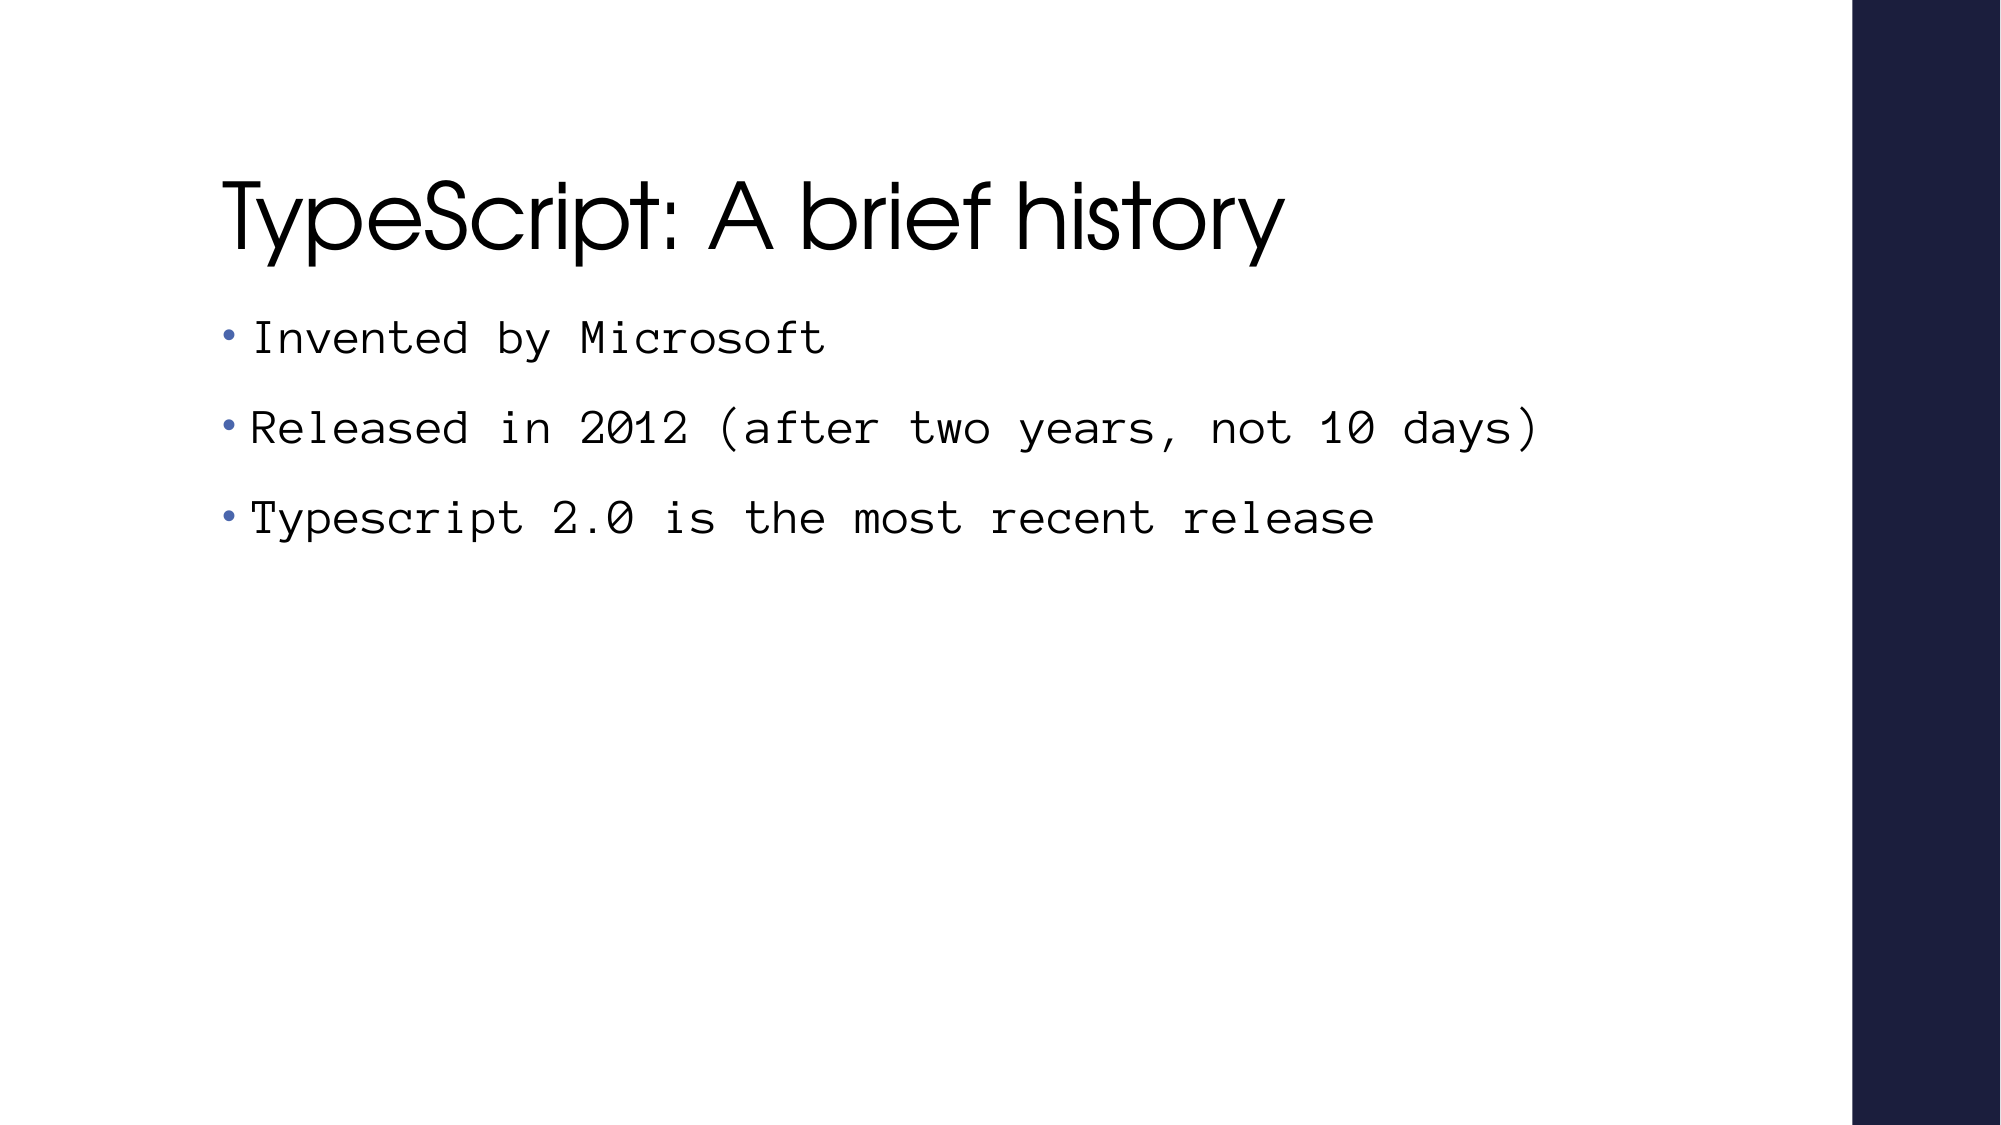

# TypeScript: A brief history
Invented by Microsoft
Released in 2012 (after two years, not 10 days)
Typescript 2.0 is the most recent release